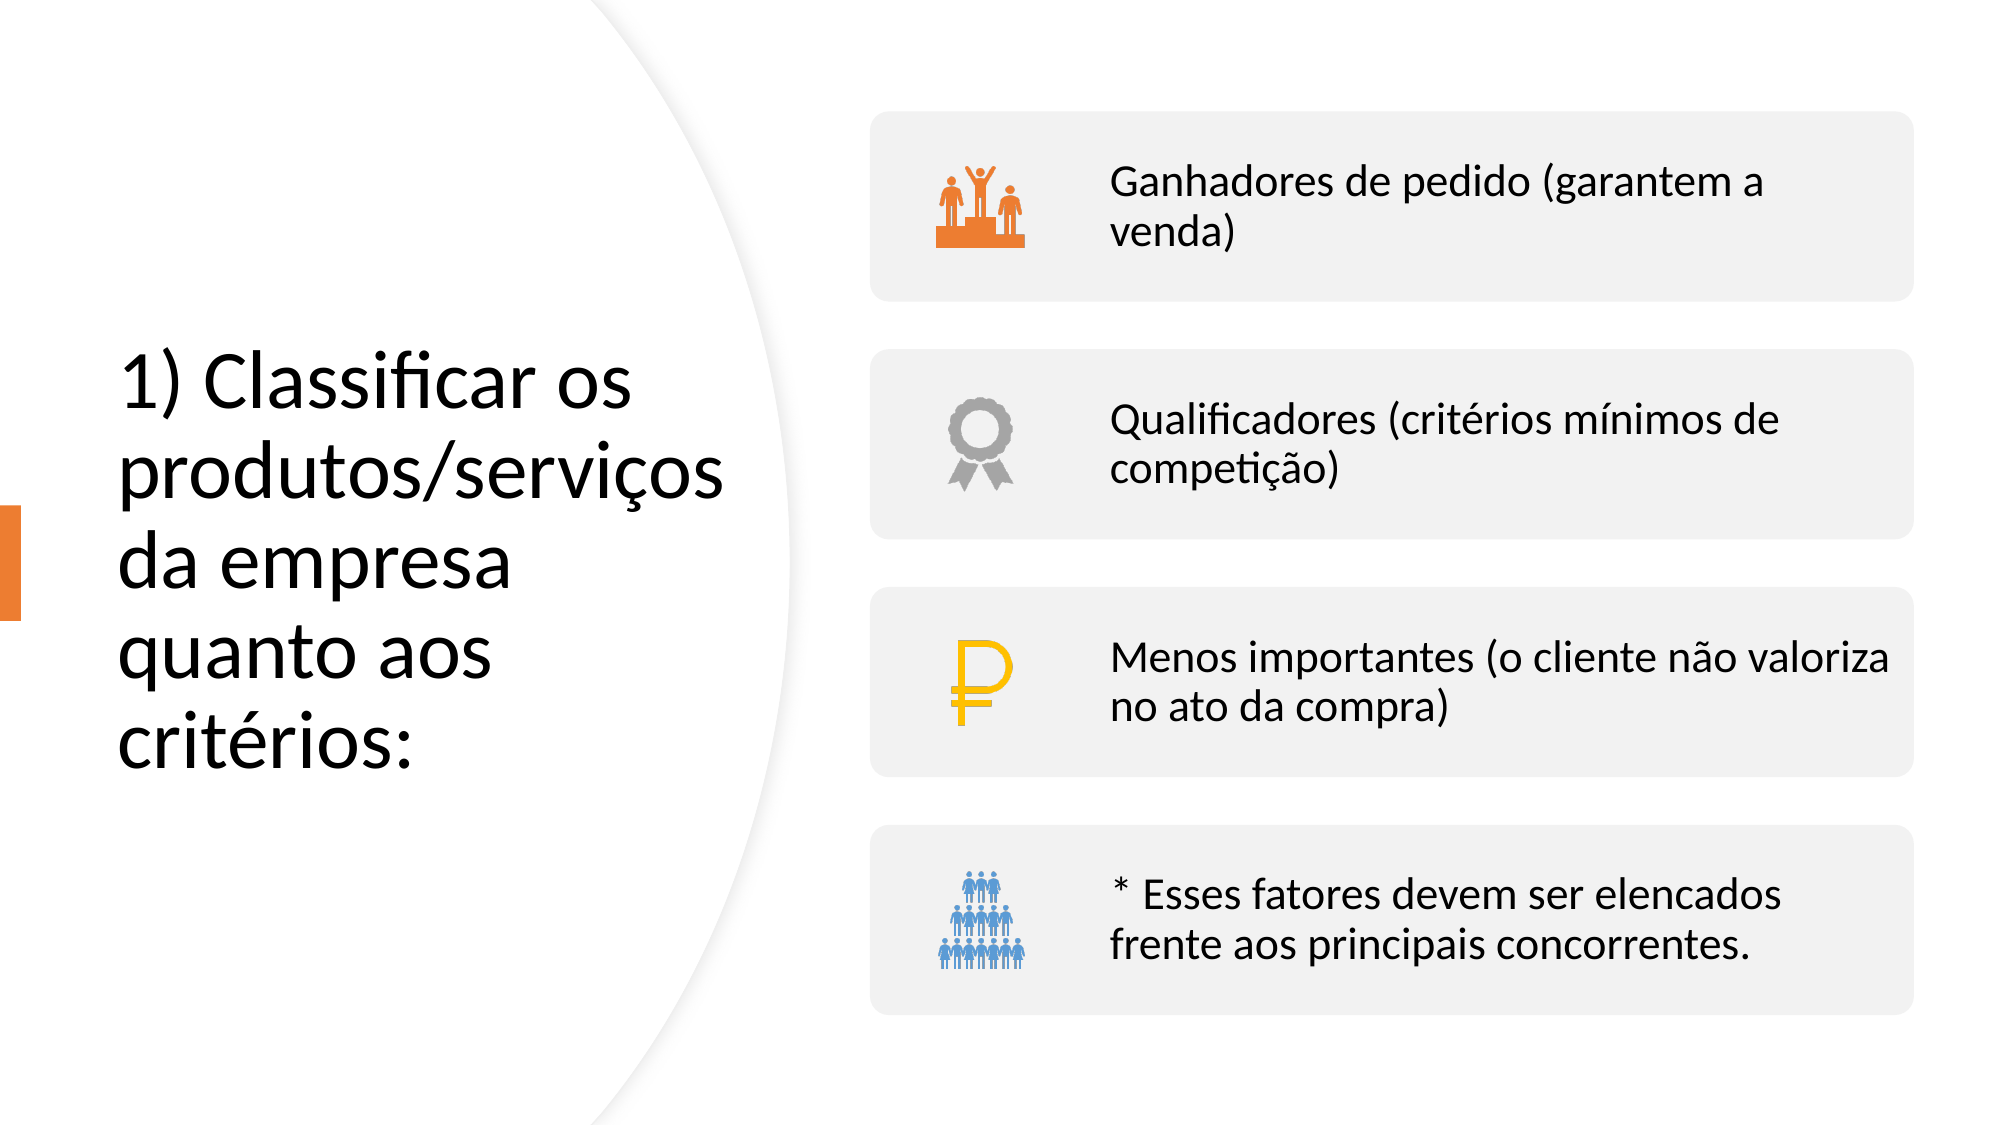

Ganhadores de pedido (garantem a venda)
Qualificadores (critérios mínimos de competição)
Menos importantes (o cliente não valoriza no ato da compra)
* Esses fatores devem ser elencados frente aos principais concorrentes.
# 1) Classificar os produtos/serviços da empresa quanto aos critérios: